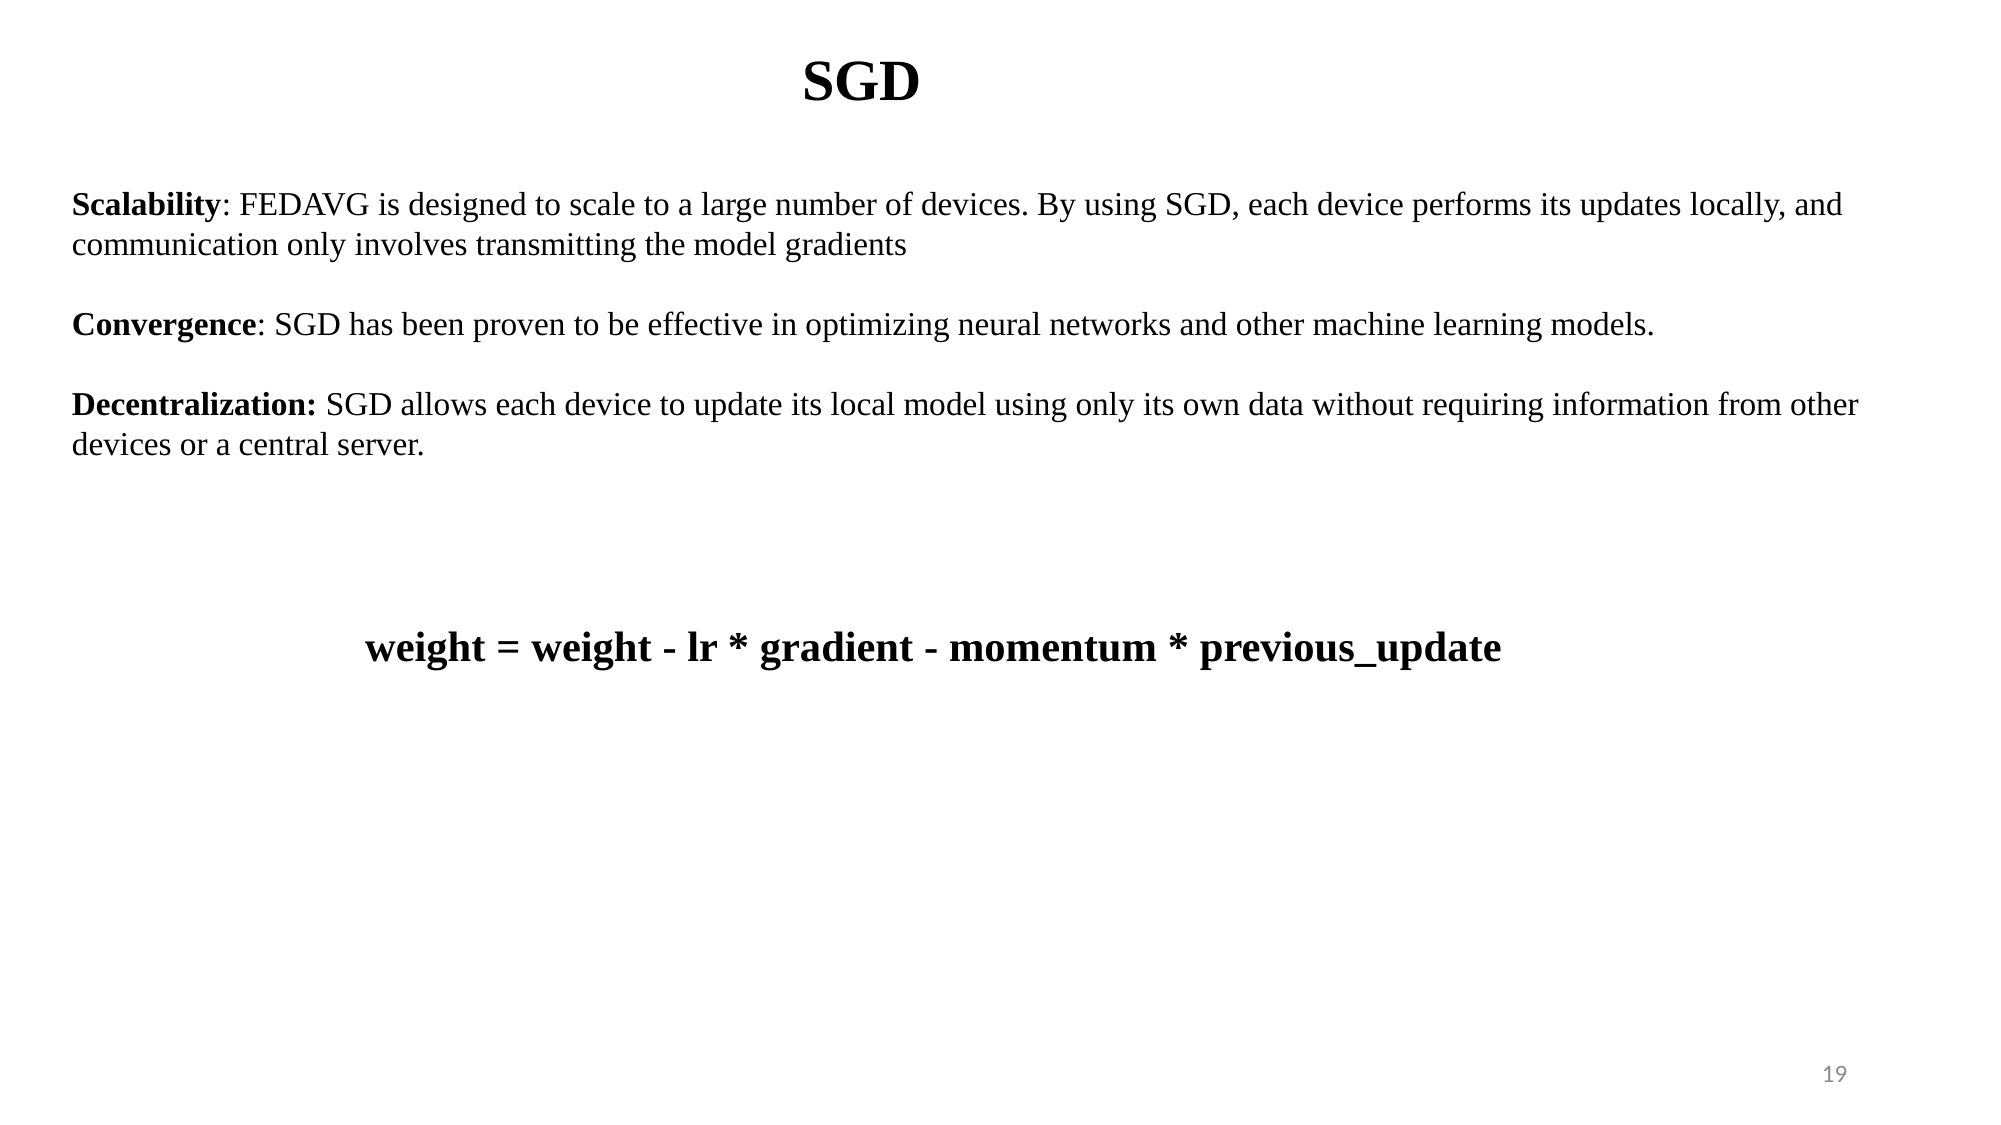

# SGD
Scalability: FEDAVG is designed to scale to a large number of devices. By using SGD, each device performs its updates locally, and communication only involves transmitting the model gradients

Convergence: SGD has been proven to be effective in optimizing neural networks and other machine learning models.

Decentralization: SGD allows each device to update its local model using only its own data without requiring information from other devices or a central server.
weight = weight - lr * gradient - momentum * previous_update

19